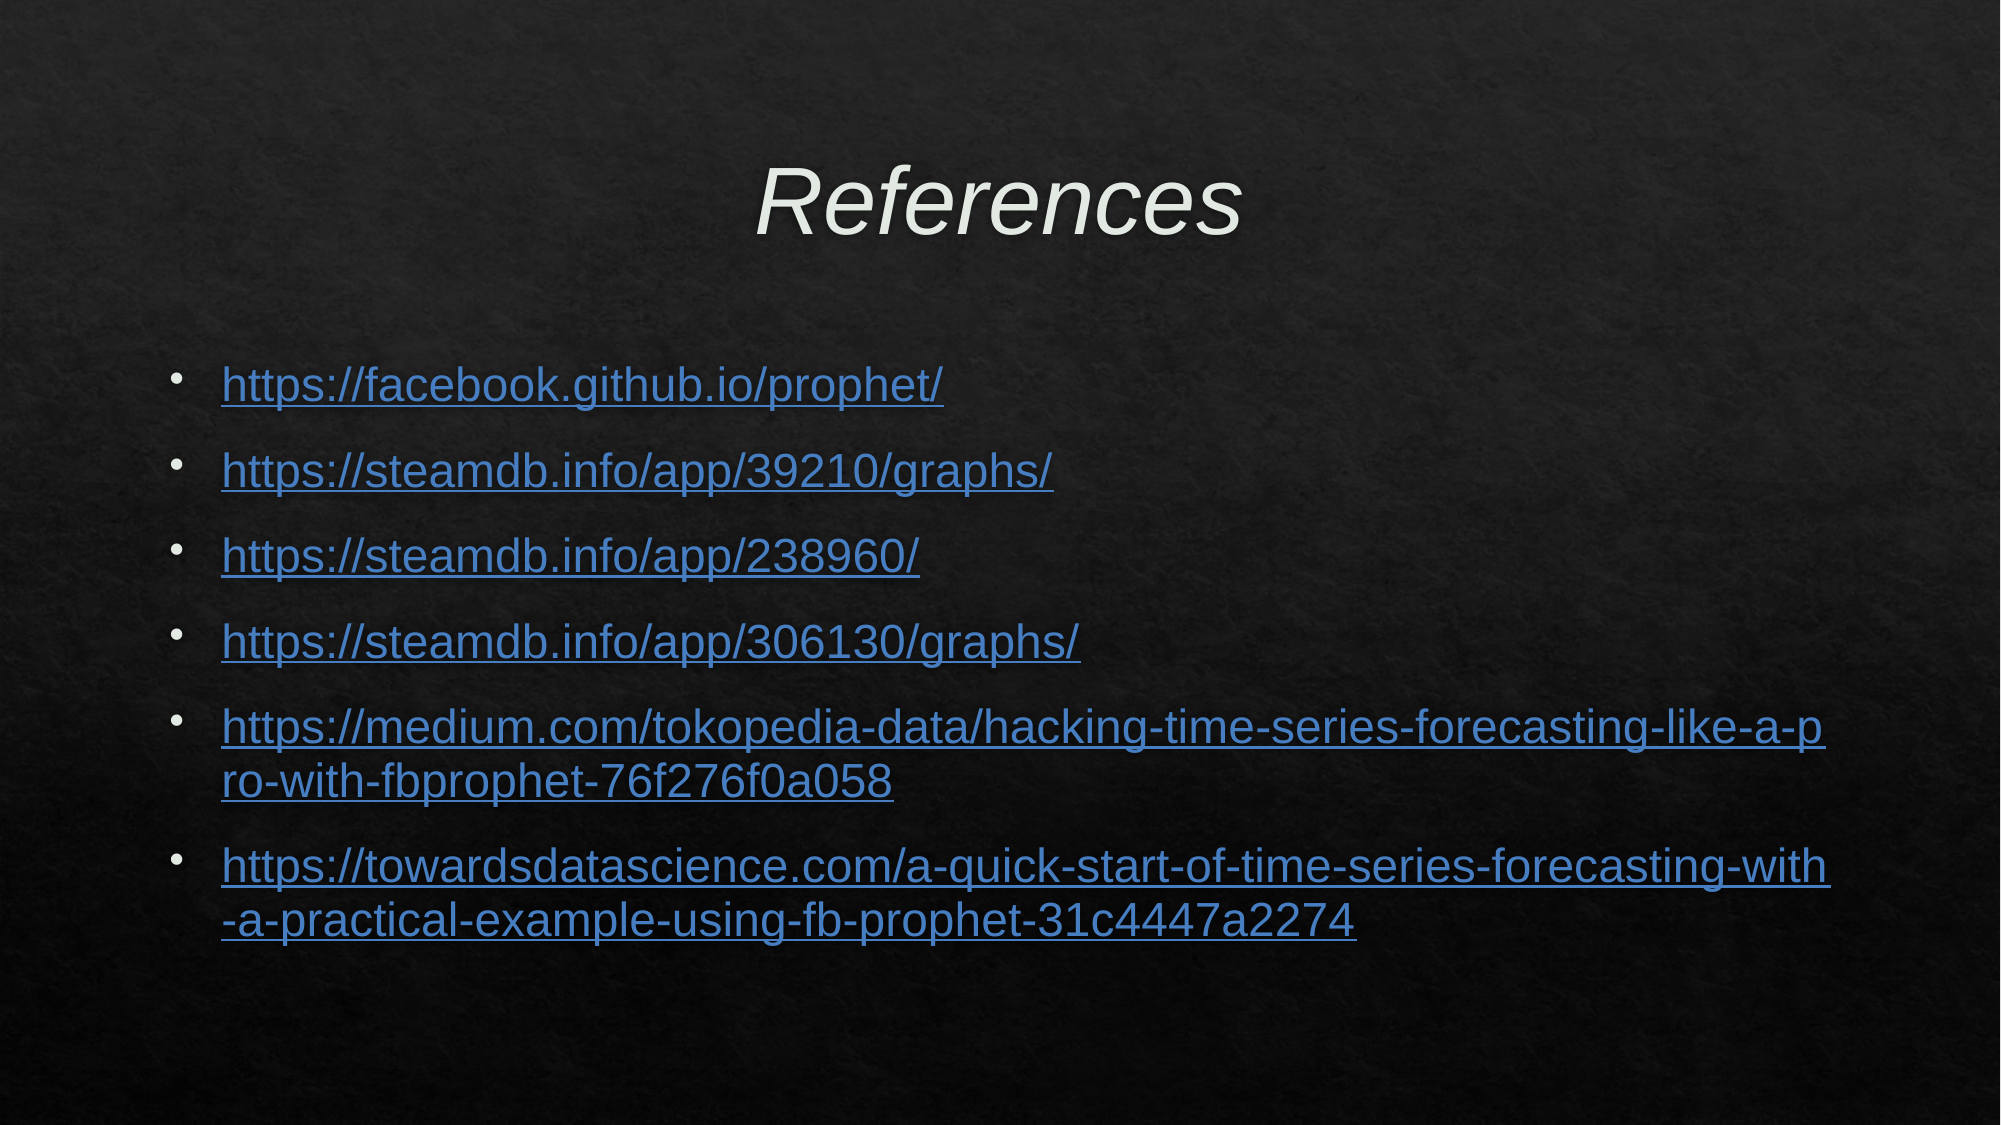

# References
https://facebook.github.io/prophet/
https://steamdb.info/app/39210/graphs/
https://steamdb.info/app/238960/
https://steamdb.info/app/306130/graphs/
https://medium.com/tokopedia-data/hacking-time-series-forecasting-like-a-pro-with-fbprophet-76f276f0a058
https://towardsdatascience.com/a-quick-start-of-time-series-forecasting-with-a-practical-example-using-fb-prophet-31c4447a2274